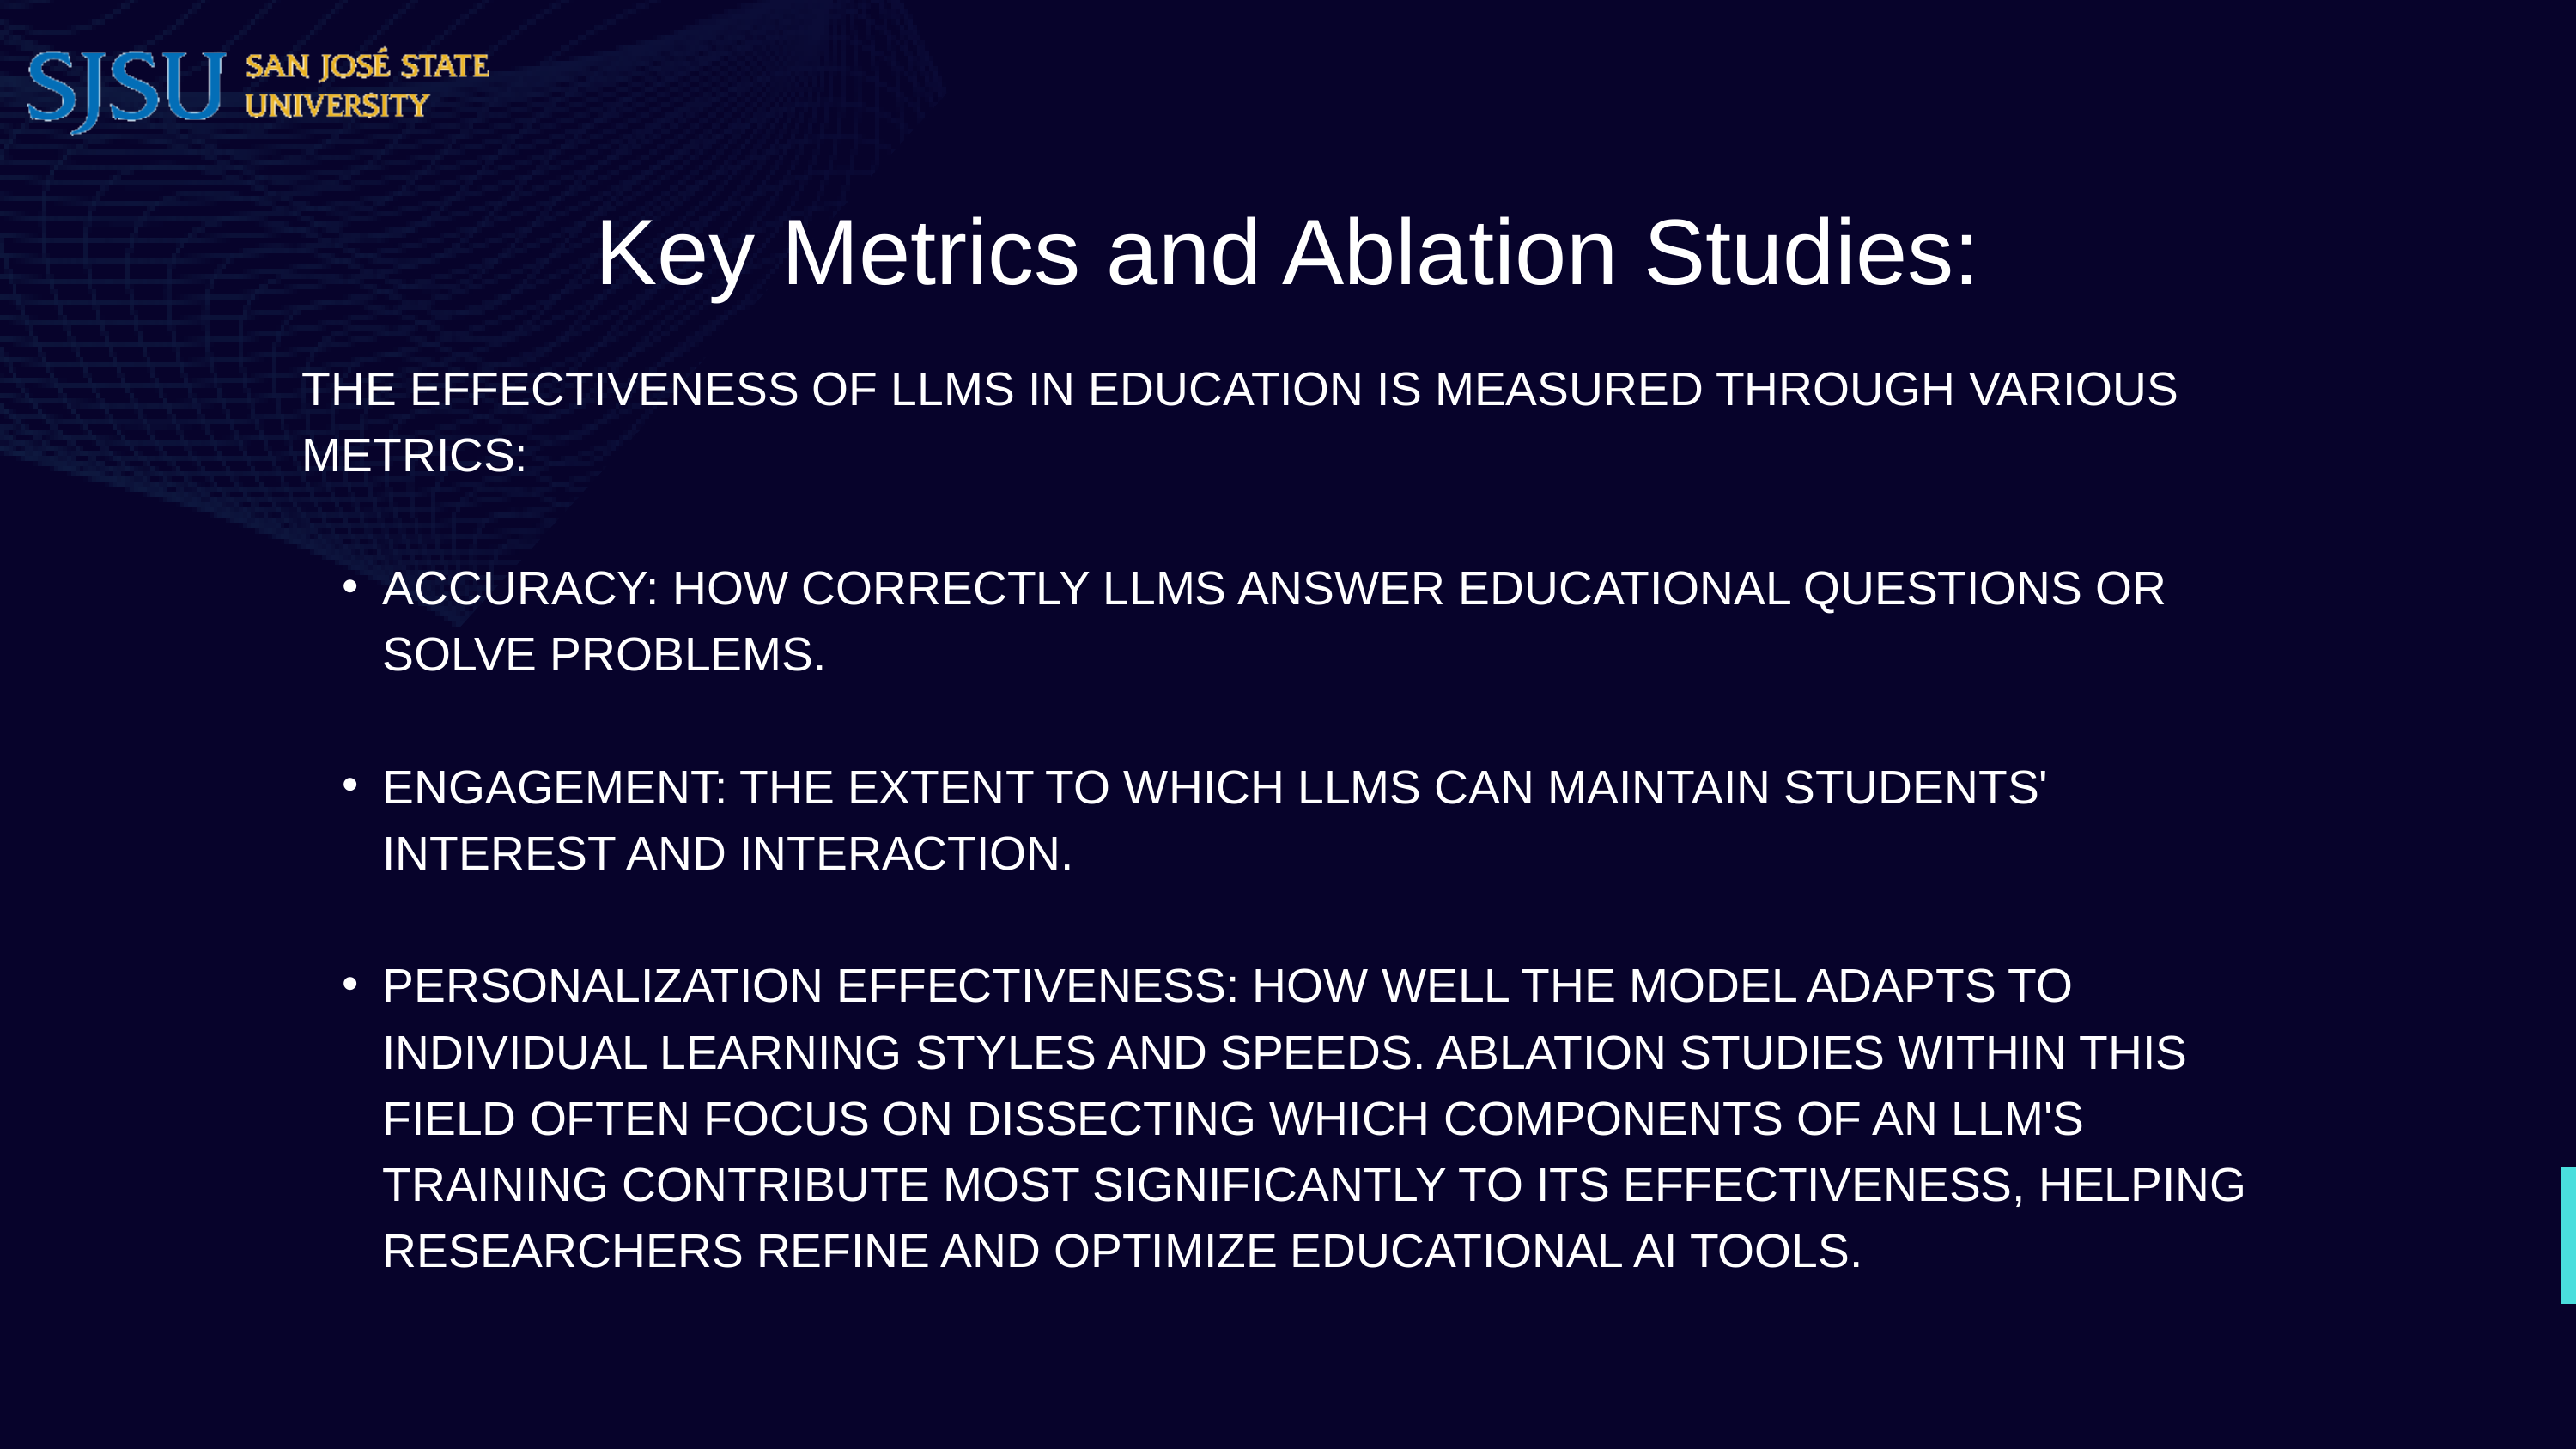

Key Metrics and Ablation Studies:

THE EFFECTIVENESS OF LLMS IN EDUCATION IS MEASURED THROUGH VARIOUS METRICS:

ACCURACY: HOW CORRECTLY LLMS ANSWER EDUCATIONAL QUESTIONS OR SOLVE PROBLEMS.

ENGAGEMENT: THE EXTENT TO WHICH LLMS CAN MAINTAIN STUDENTS' INTEREST AND INTERACTION.

PERSONALIZATION EFFECTIVENESS: HOW WELL THE MODEL ADAPTS TO INDIVIDUAL LEARNING STYLES AND SPEEDS. ABLATION STUDIES WITHIN THIS FIELD OFTEN FOCUS ON DISSECTING WHICH COMPONENTS OF AN LLM'S TRAINING CONTRIBUTE MOST SIGNIFICANTLY TO ITS EFFECTIVENESS, HELPING RESEARCHERS REFINE AND OPTIMIZE EDUCATIONAL AI TOOLS.